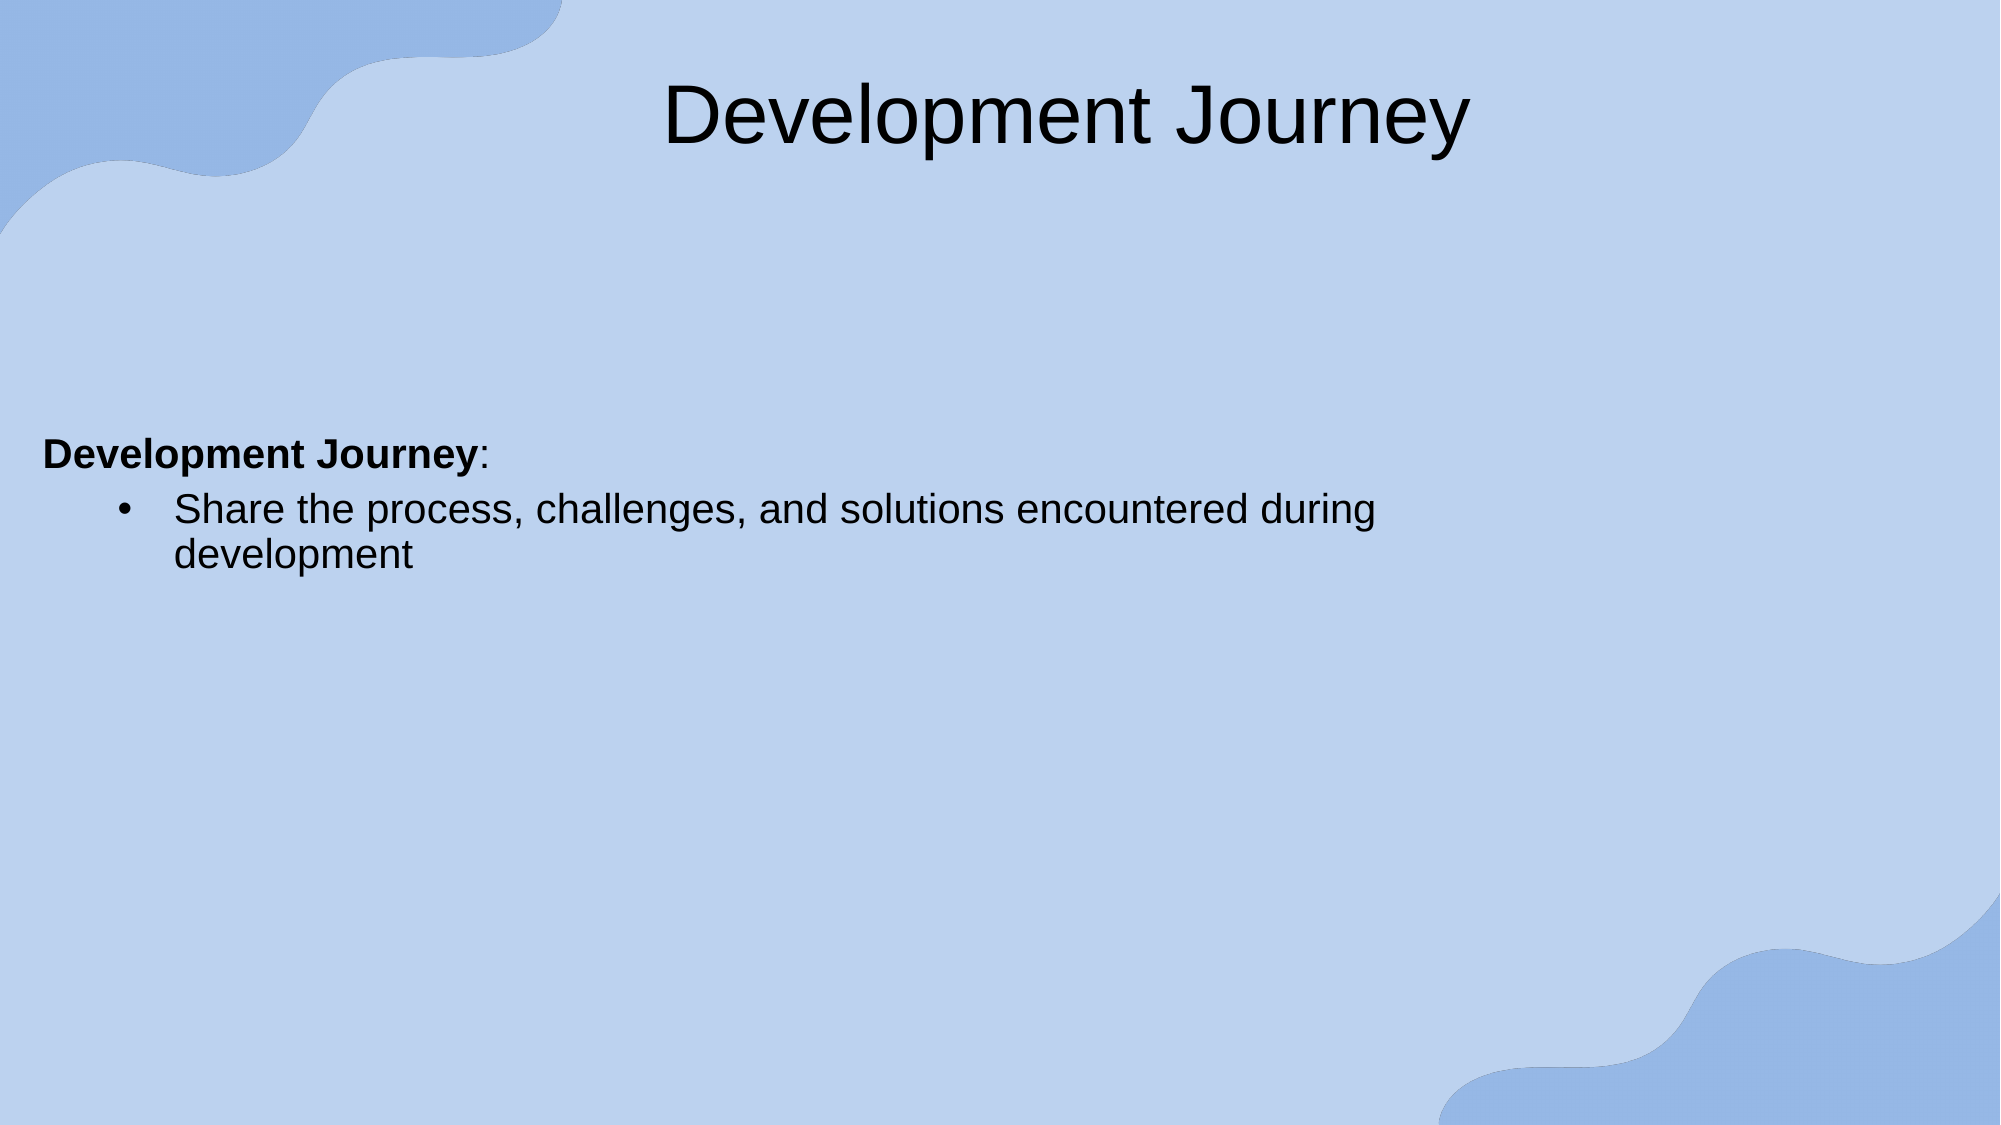

Development Journey
Development Journey:
Share the process, challenges, and solutions encountered during development